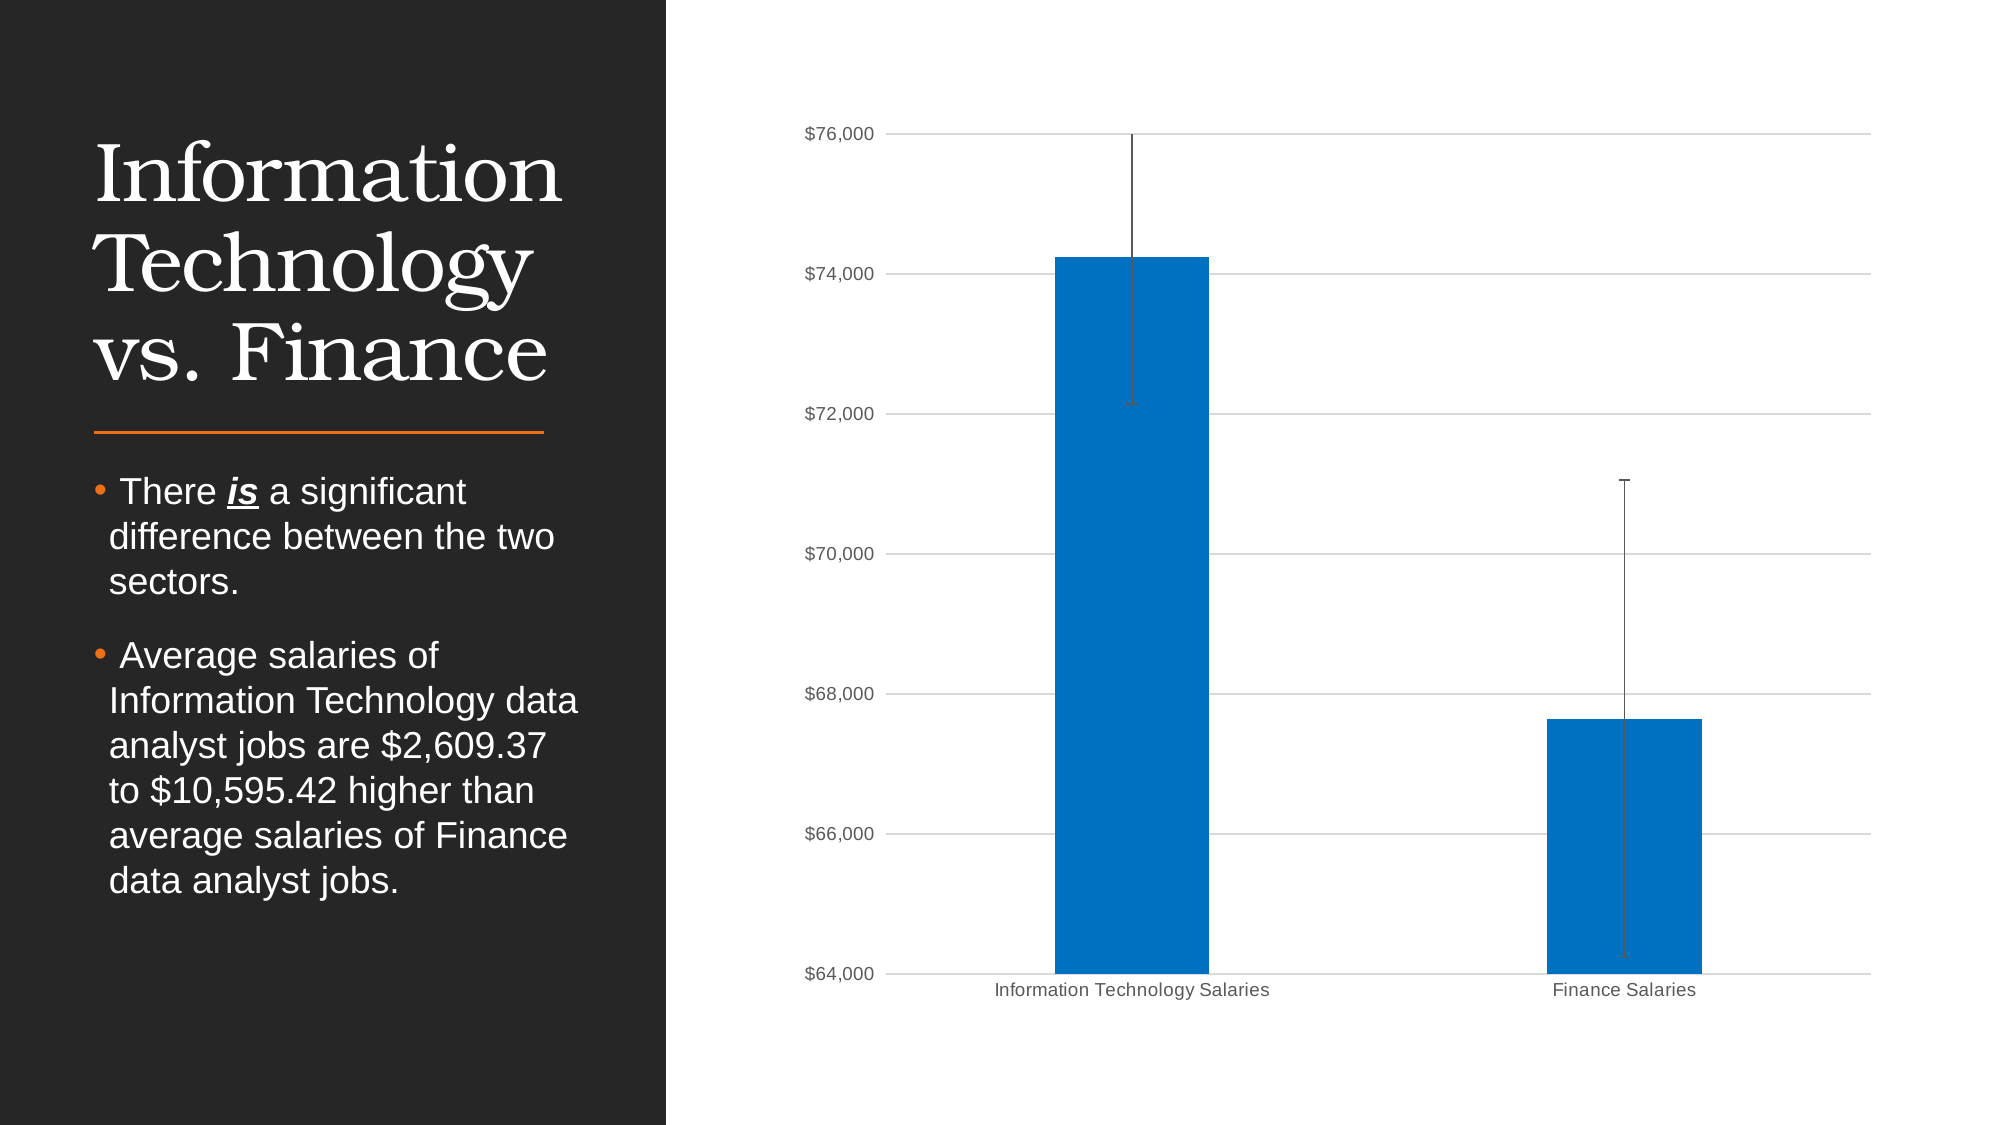

# Information Technology vs. Finance

### Chart

| Category |  |
|---|---|
| Information Technology Salaries | 74247.36842105263 |
| Finance Salaries | 67644.97041420119 |
 There is a significant difference between the two sectors.
 Average salaries of Information Technology data analyst jobs are $2,609.37 to $10,595.42 higher than average salaries of Finance data analyst jobs.